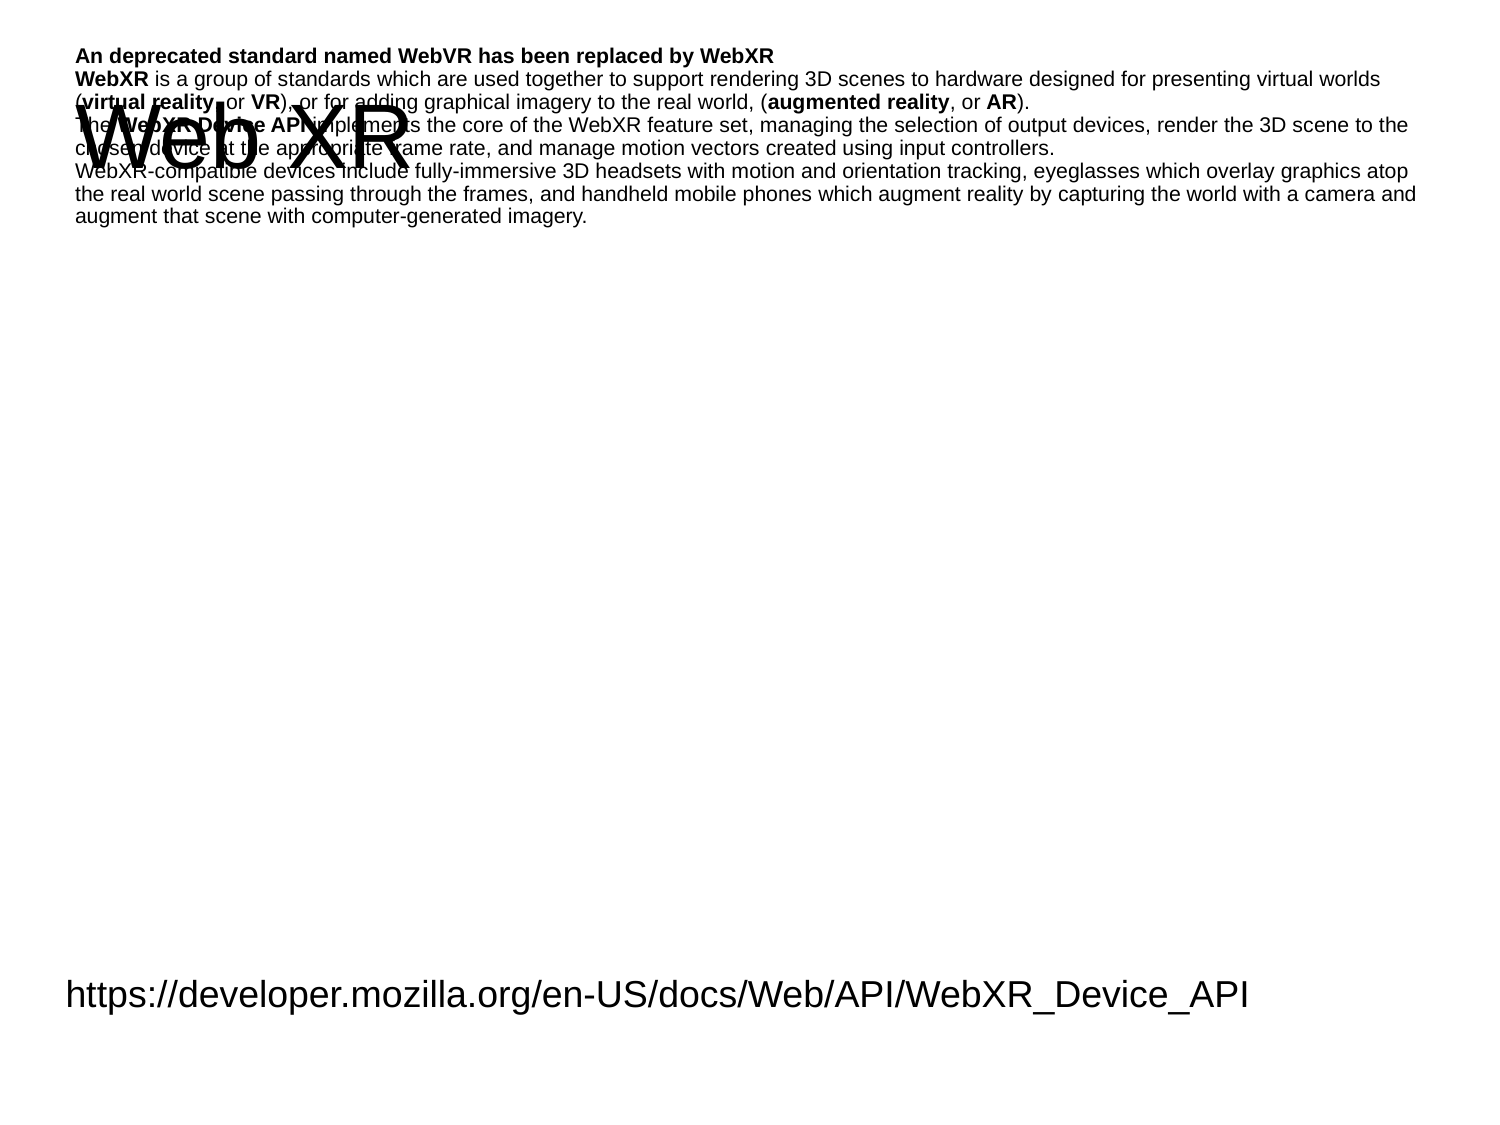

# Web XR
An deprecated standard named WebVR has been replaced by WebXR
WebXR is a group of standards which are used together to support rendering 3D scenes to hardware designed for presenting virtual worlds (virtual reality, or VR), or for adding graphical imagery to the real world, (augmented reality, or AR).
The WebXR Device API implements the core of the WebXR feature set, managing the selection of output devices, render the 3D scene to the chosen device at the appropriate frame rate, and manage motion vectors created using input controllers.
WebXR-compatible devices include fully-immersive 3D headsets with motion and orientation tracking, eyeglasses which overlay graphics atop the real world scene passing through the frames, and handheld mobile phones which augment reality by capturing the world with a camera and augment that scene with computer-generated imagery.

https://developer.mozilla.org/en-US/docs/Web/API/WebXR_Device_API